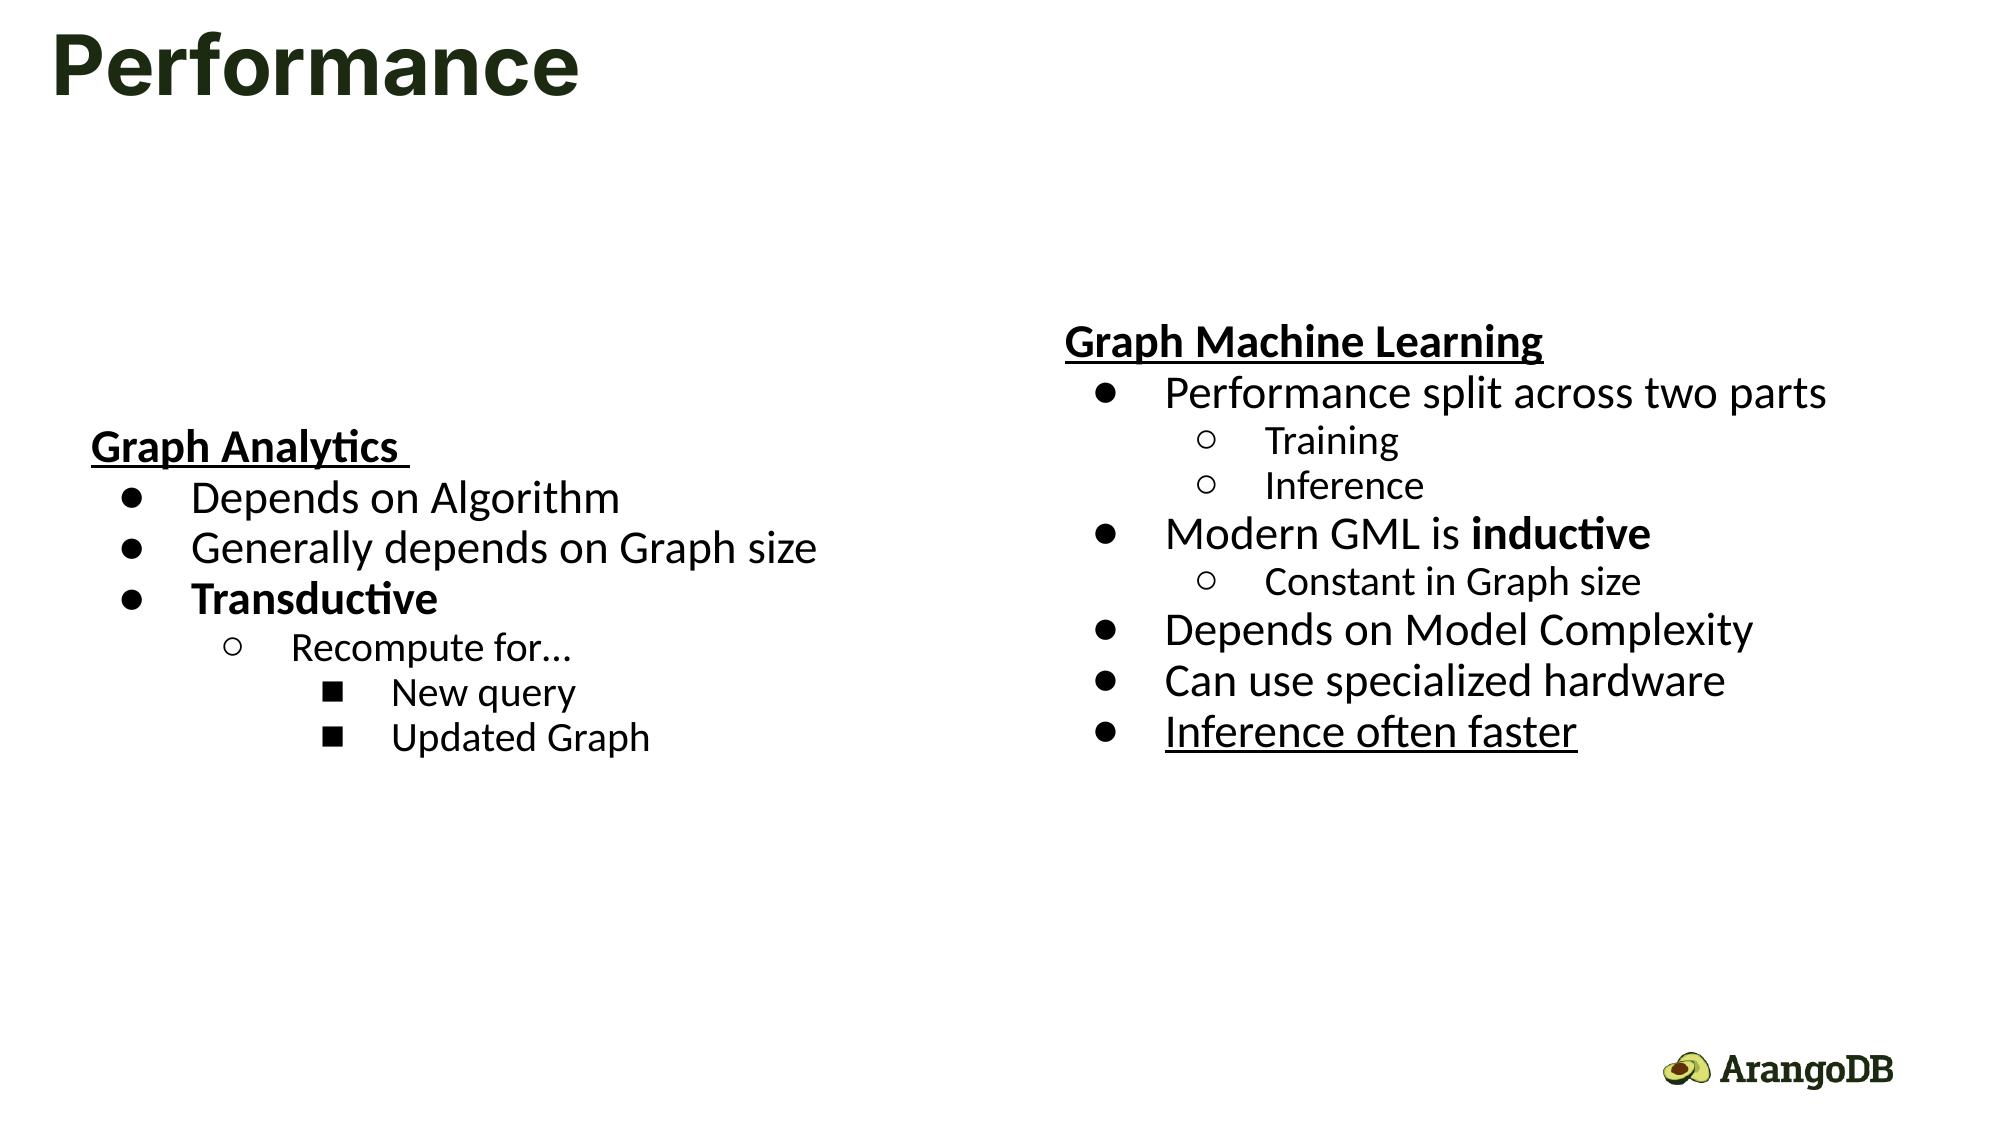

Performance

Graph Analytics
Depends on Algorithm
Generally depends on Graph size
Transductive
Recompute for…
New query
Updated Graph
Graph Machine Learning
Performance split across two parts
Training
Inference
Modern GML is inductive
Constant in Graph size
Depends on Model Complexity
Can use specialized hardware
Inference often faster